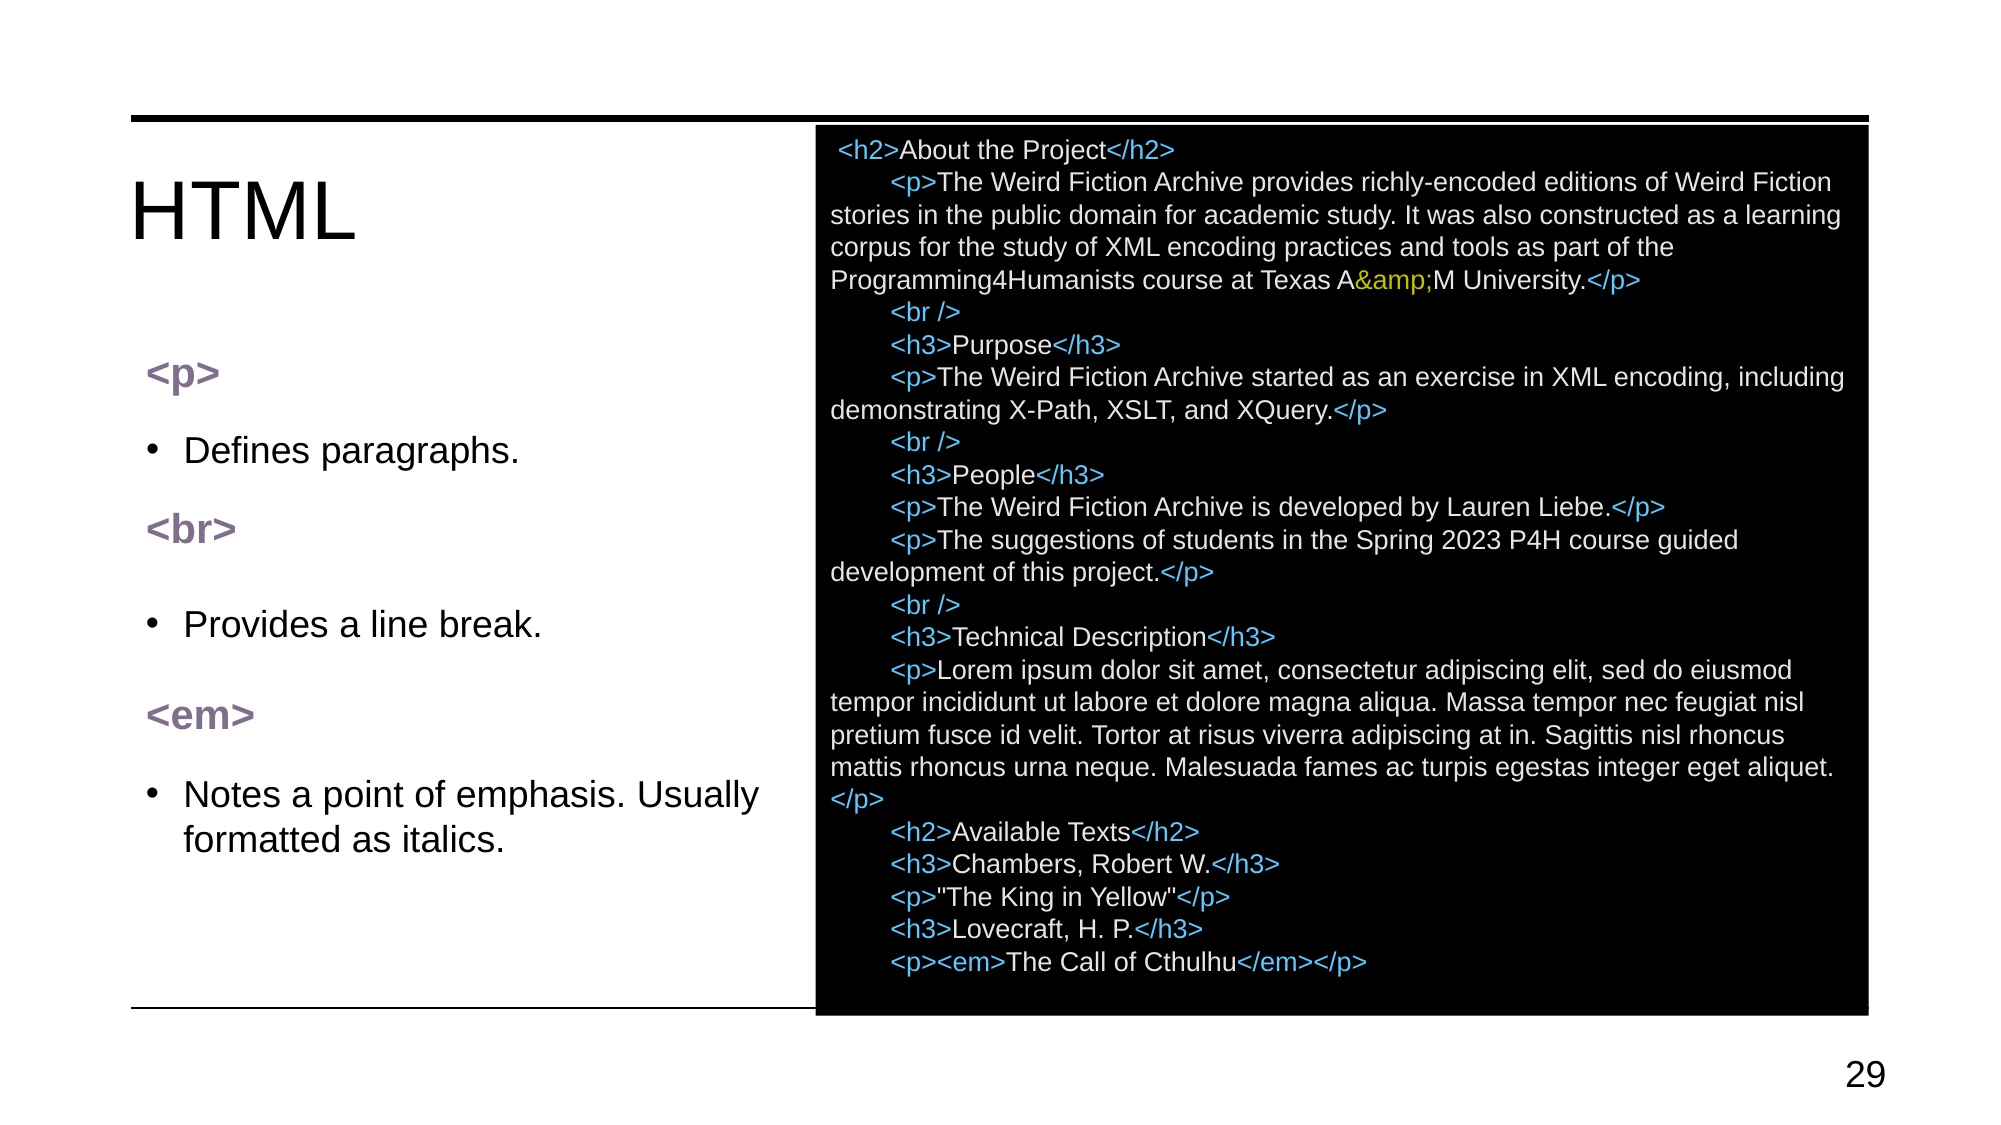

<h2>About the Project</h2>
        <p>The Weird Fiction Archive provides richly-encoded editions of Weird Fiction stories in the public domain for academic study. It was also constructed as a learning corpus for the study of XML encoding practices and tools as part of the Programming4Humanists course at Texas A&amp;M University.</p>
        <br />
        <h3>Purpose</h3>
        <p>The Weird Fiction Archive started as an exercise in XML encoding, including demonstrating X-Path, XSLT, and XQuery.</p>
        <br />
        <h3>People</h3>
        <p>The Weird Fiction Archive is developed by Lauren Liebe.</p>
        <p>The suggestions of students in the Spring 2023 P4H course guided development of this project.</p>
        <br />
        <h3>Technical Description</h3>
        <p>Lorem ipsum dolor sit amet, consectetur adipiscing elit, sed do eiusmod tempor incididunt ut labore et dolore magna aliqua. Massa tempor nec feugiat nisl pretium fusce id velit. Tortor at risus viverra adipiscing at in. Sagittis nisl rhoncus mattis rhoncus urna neque. Malesuada fames ac turpis egestas integer eget aliquet. </p>
        <h2>Available Texts</h2>
        <h3>Chambers, Robert W.</h3>
        <p>"The King in Yellow"</p>
        <h3>Lovecraft, H. P.</h3>
        <p><em>The Call of Cthulhu</em></p>
# HTML
<p>
Defines paragraphs.
<br>
Provides a line break.
<em>
Notes a point of emphasis. Usually formatted as italics.
29